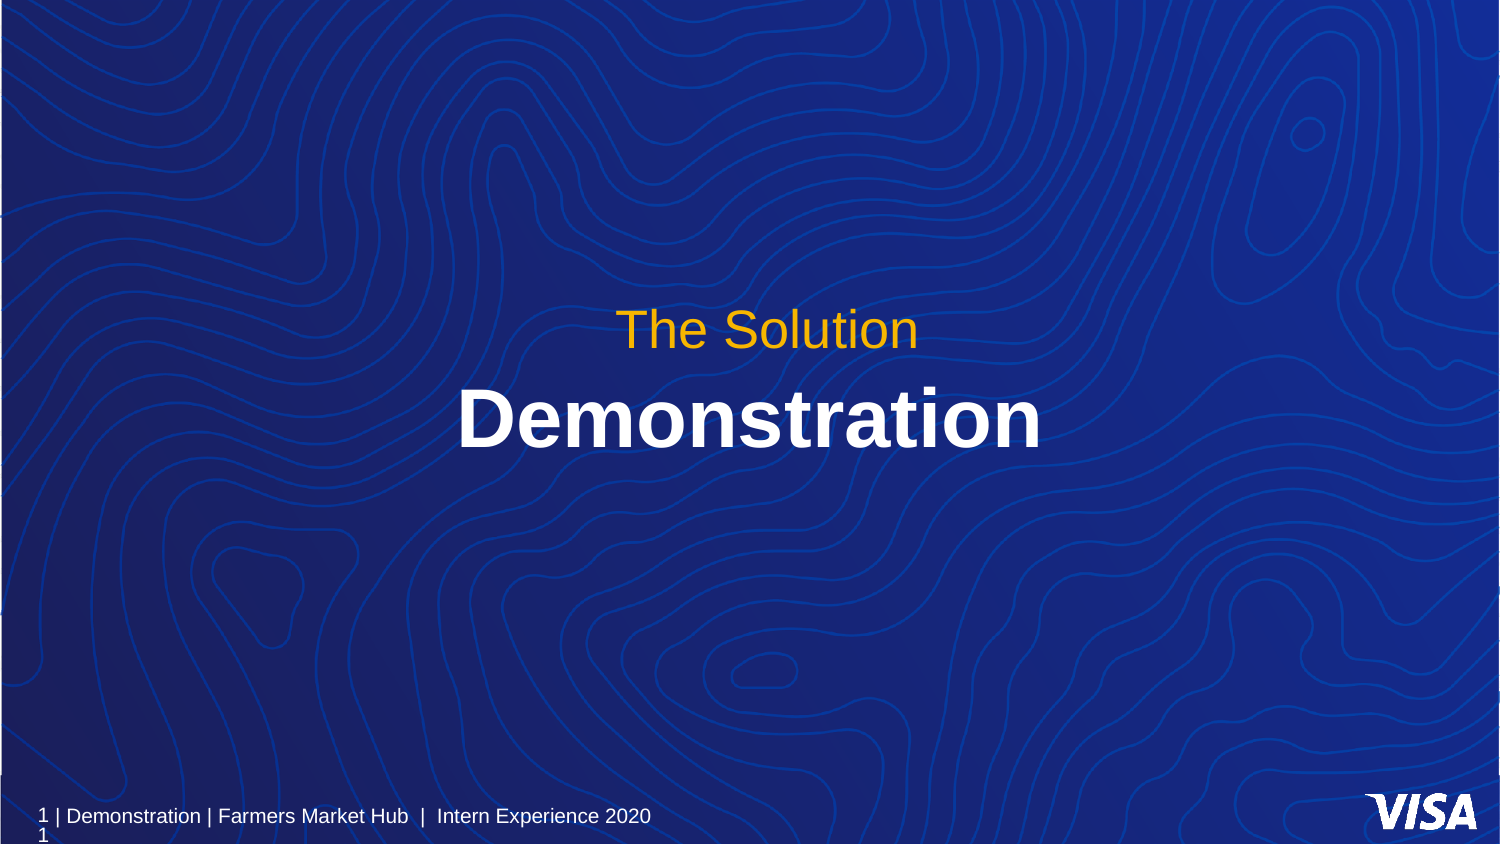

The Solution
# Demonstration
| Demonstration | Farmers Market Hub  |  Intern Experience 2020